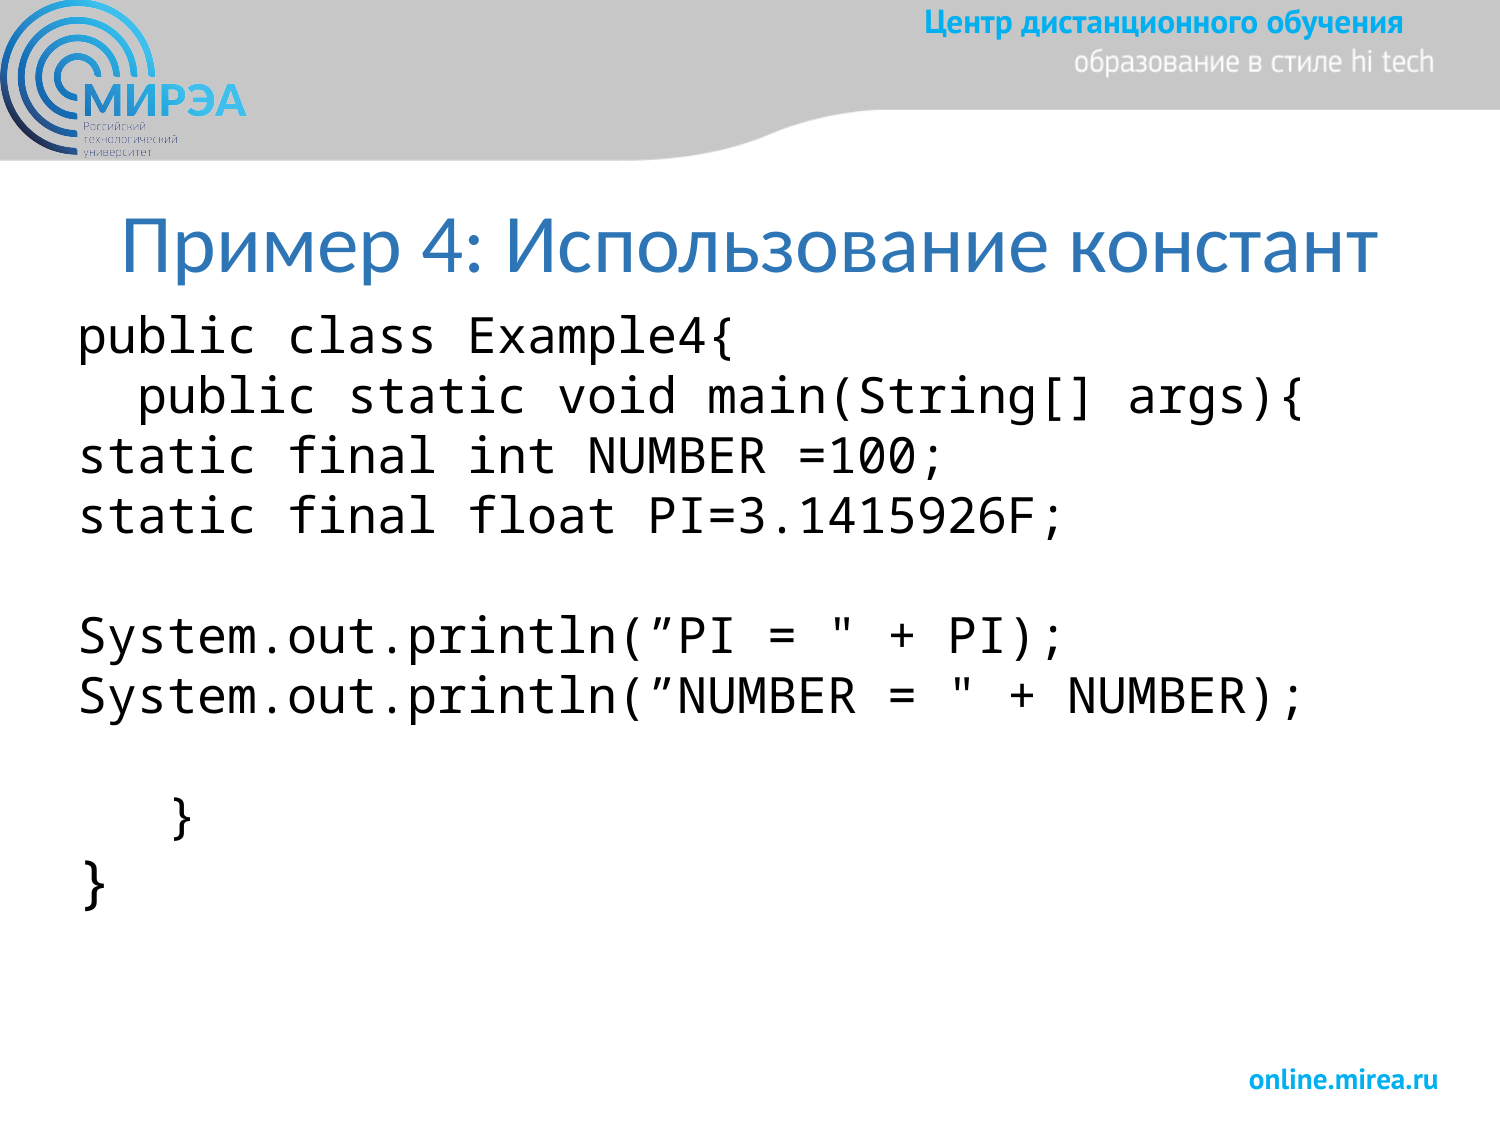

Пример 4: Использование констант
public class Example4{
  public static void main(String[] args){
static final int NUMBER =100;
static final float PI=3.1415926F;

System.out.println(”PI = " + PI); System.out.println(”NUMBER = " + NUMBER);
   }
}